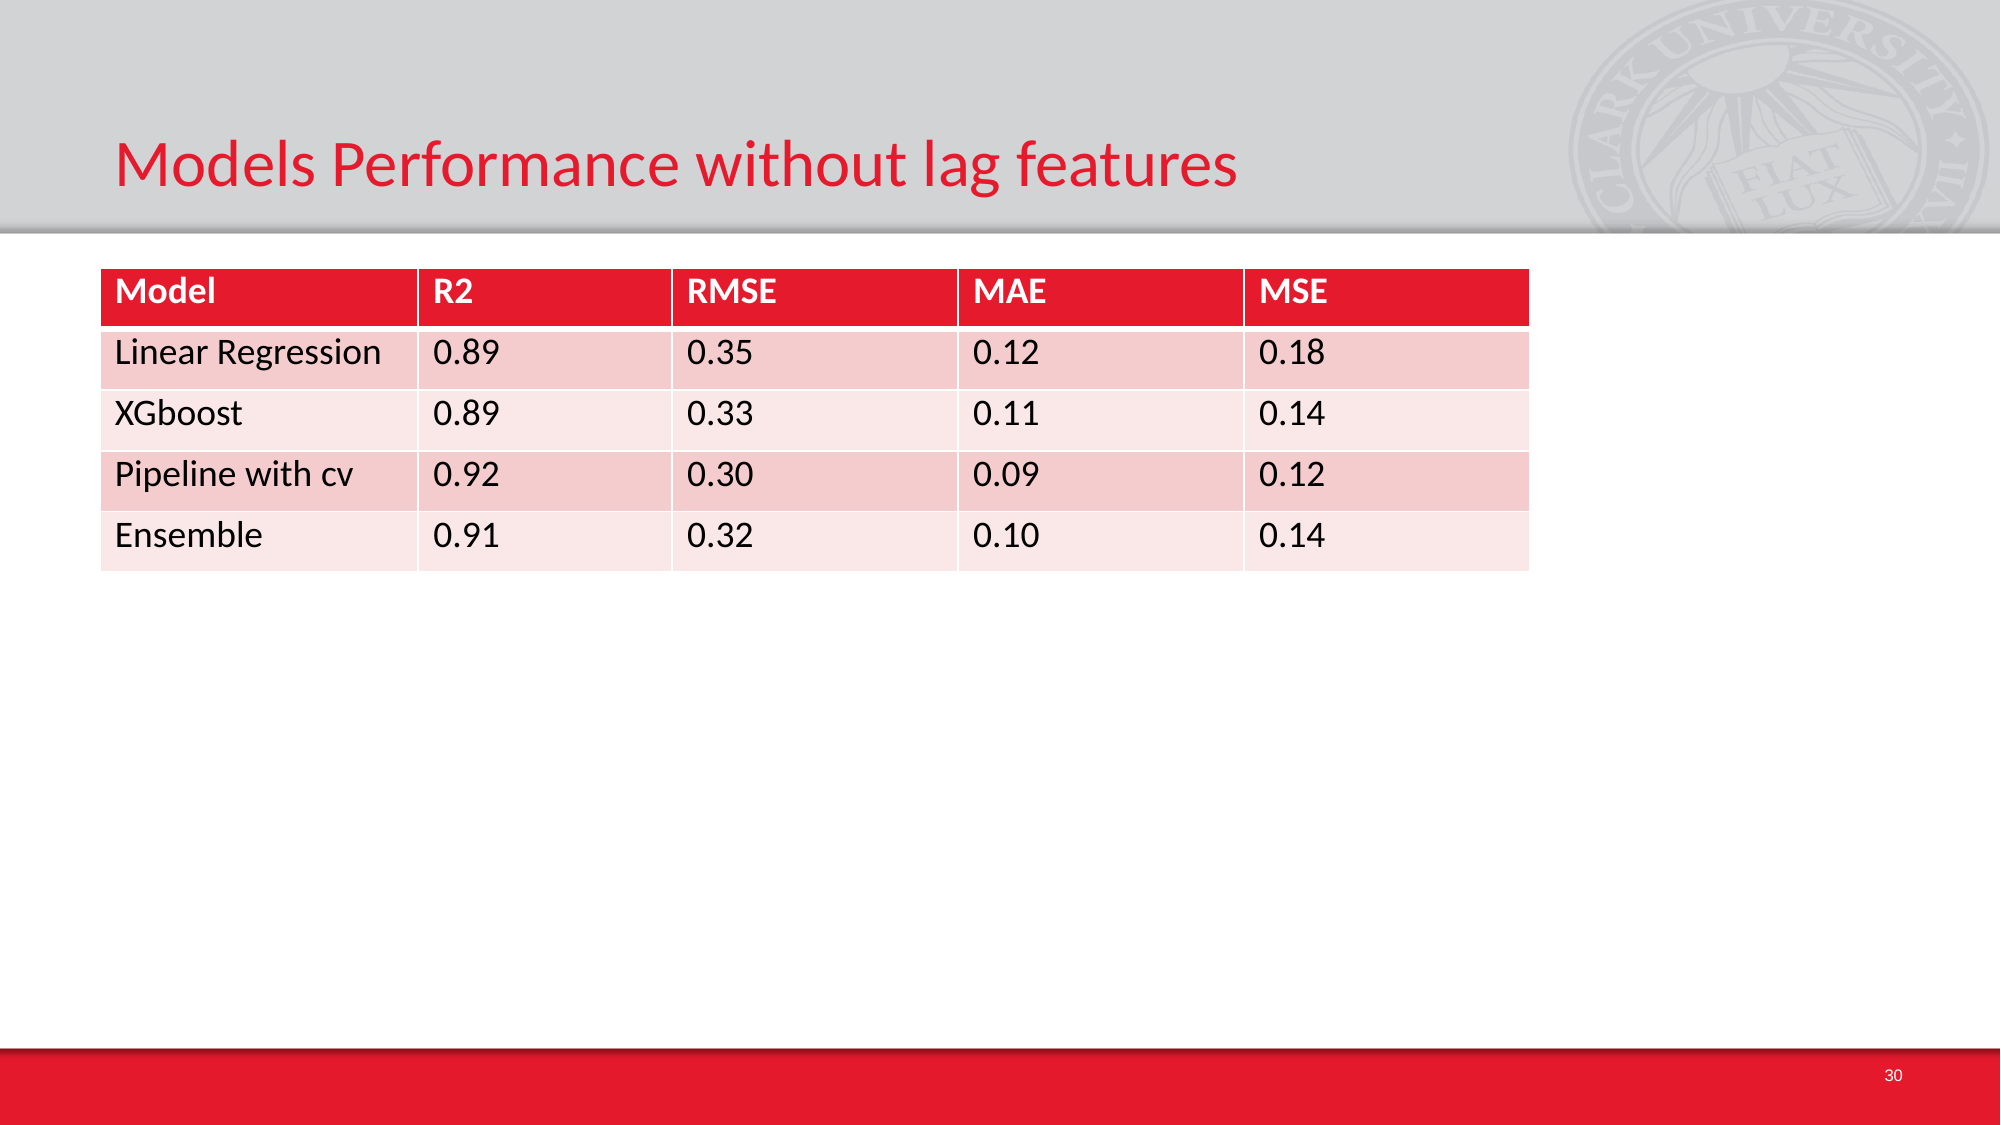

# Models Performance without lag features
| Model | R2 | RMSE | MAE | MSE |
| --- | --- | --- | --- | --- |
| Linear Regression | 0.89 | 0.35 | 0.12 | 0.18 |
| XGboost | 0.89 | 0.33 | 0.11 | 0.14 |
| Pipeline with cv | 0.92 | 0.30 | 0.09 | 0.12 |
| Ensemble | 0.91 | 0.32 | 0.10 | 0.14 |
30